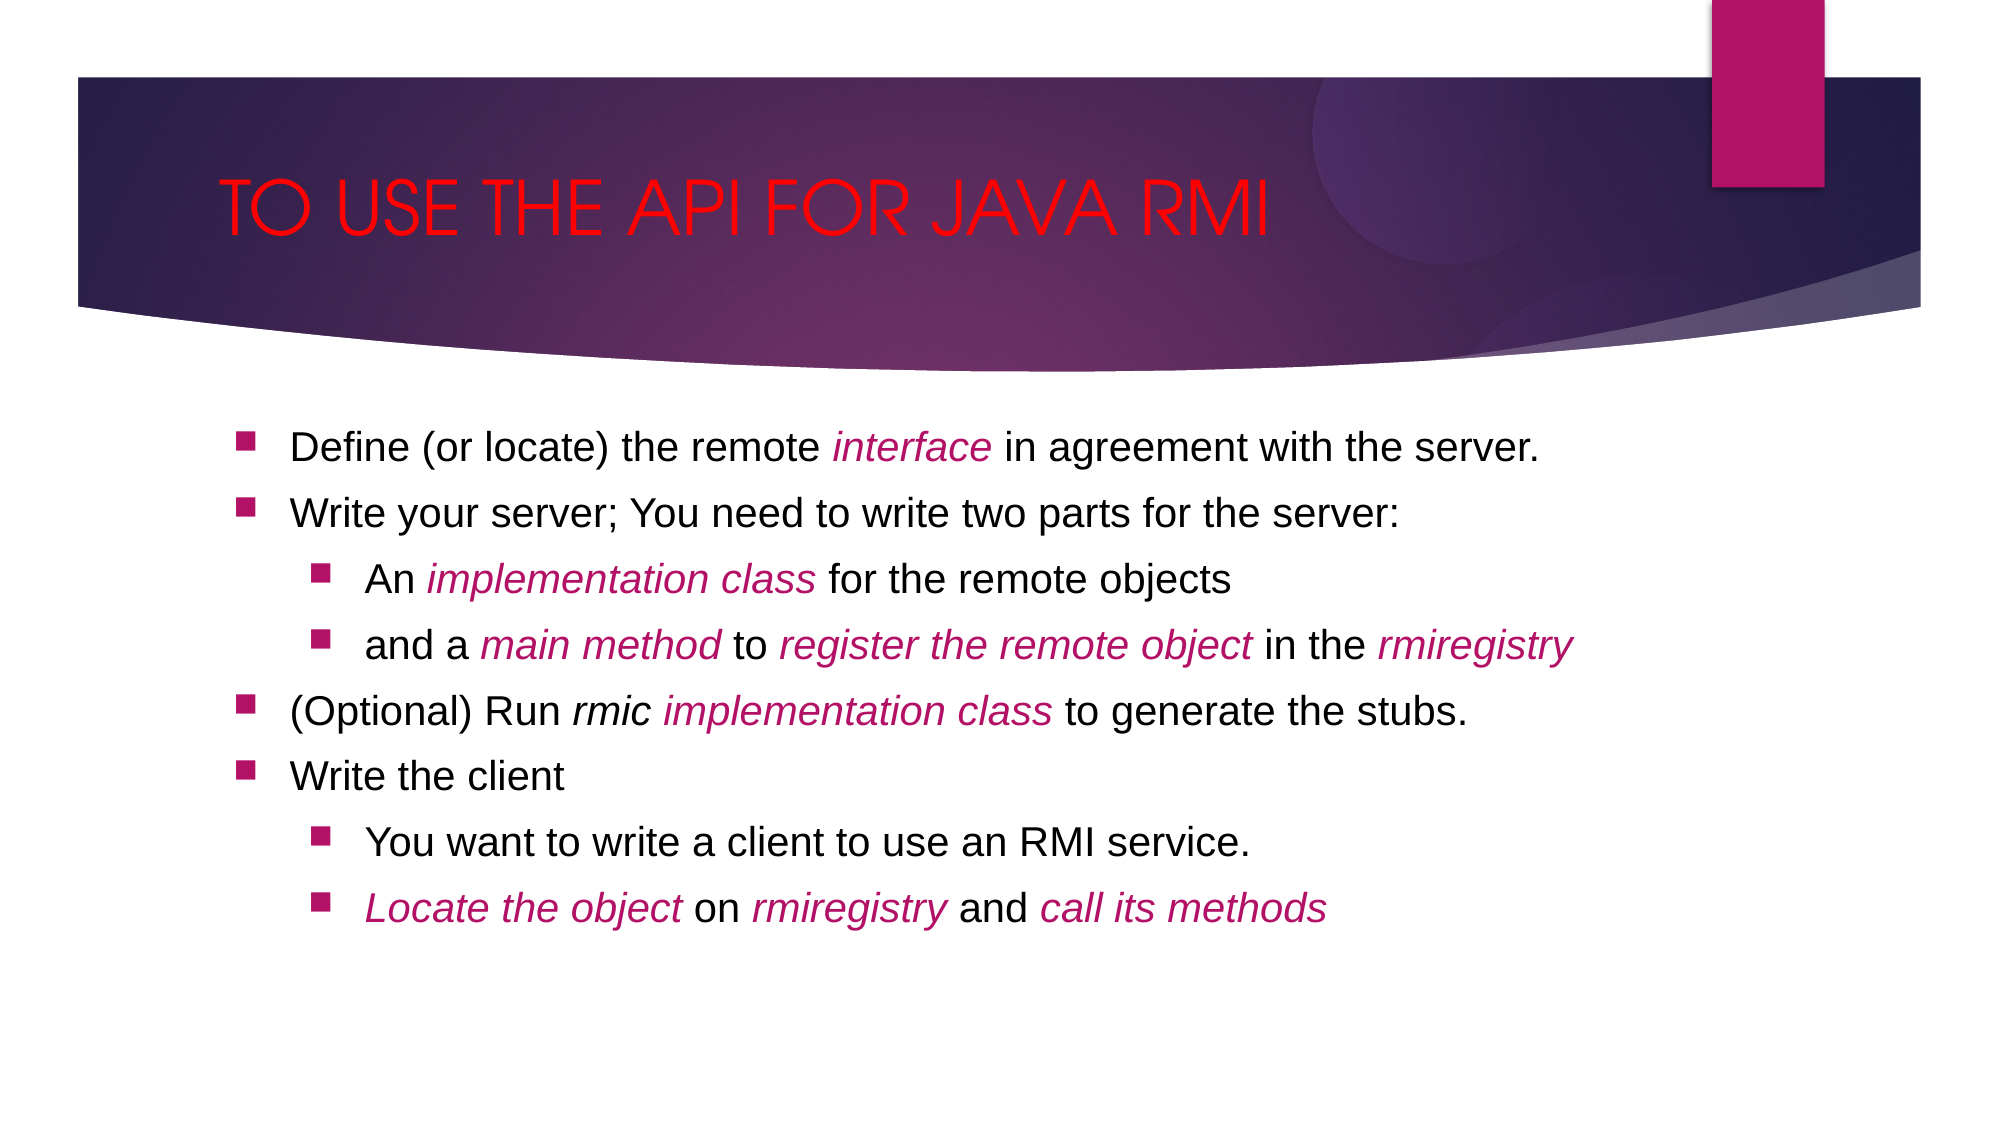

TO USE THE API FOR JAVA RMI
Define (or locate) the remote interface in agreement with the server.
Write your server; You need to write two parts for the server:
An implementation class for the remote objects
and a main method to register the remote object in the rmiregistry
(Optional) Run rmic implementation class to generate the stubs.
Write the client
You want to write a client to use an RMI service.
Locate the object on rmiregistry and call its methods